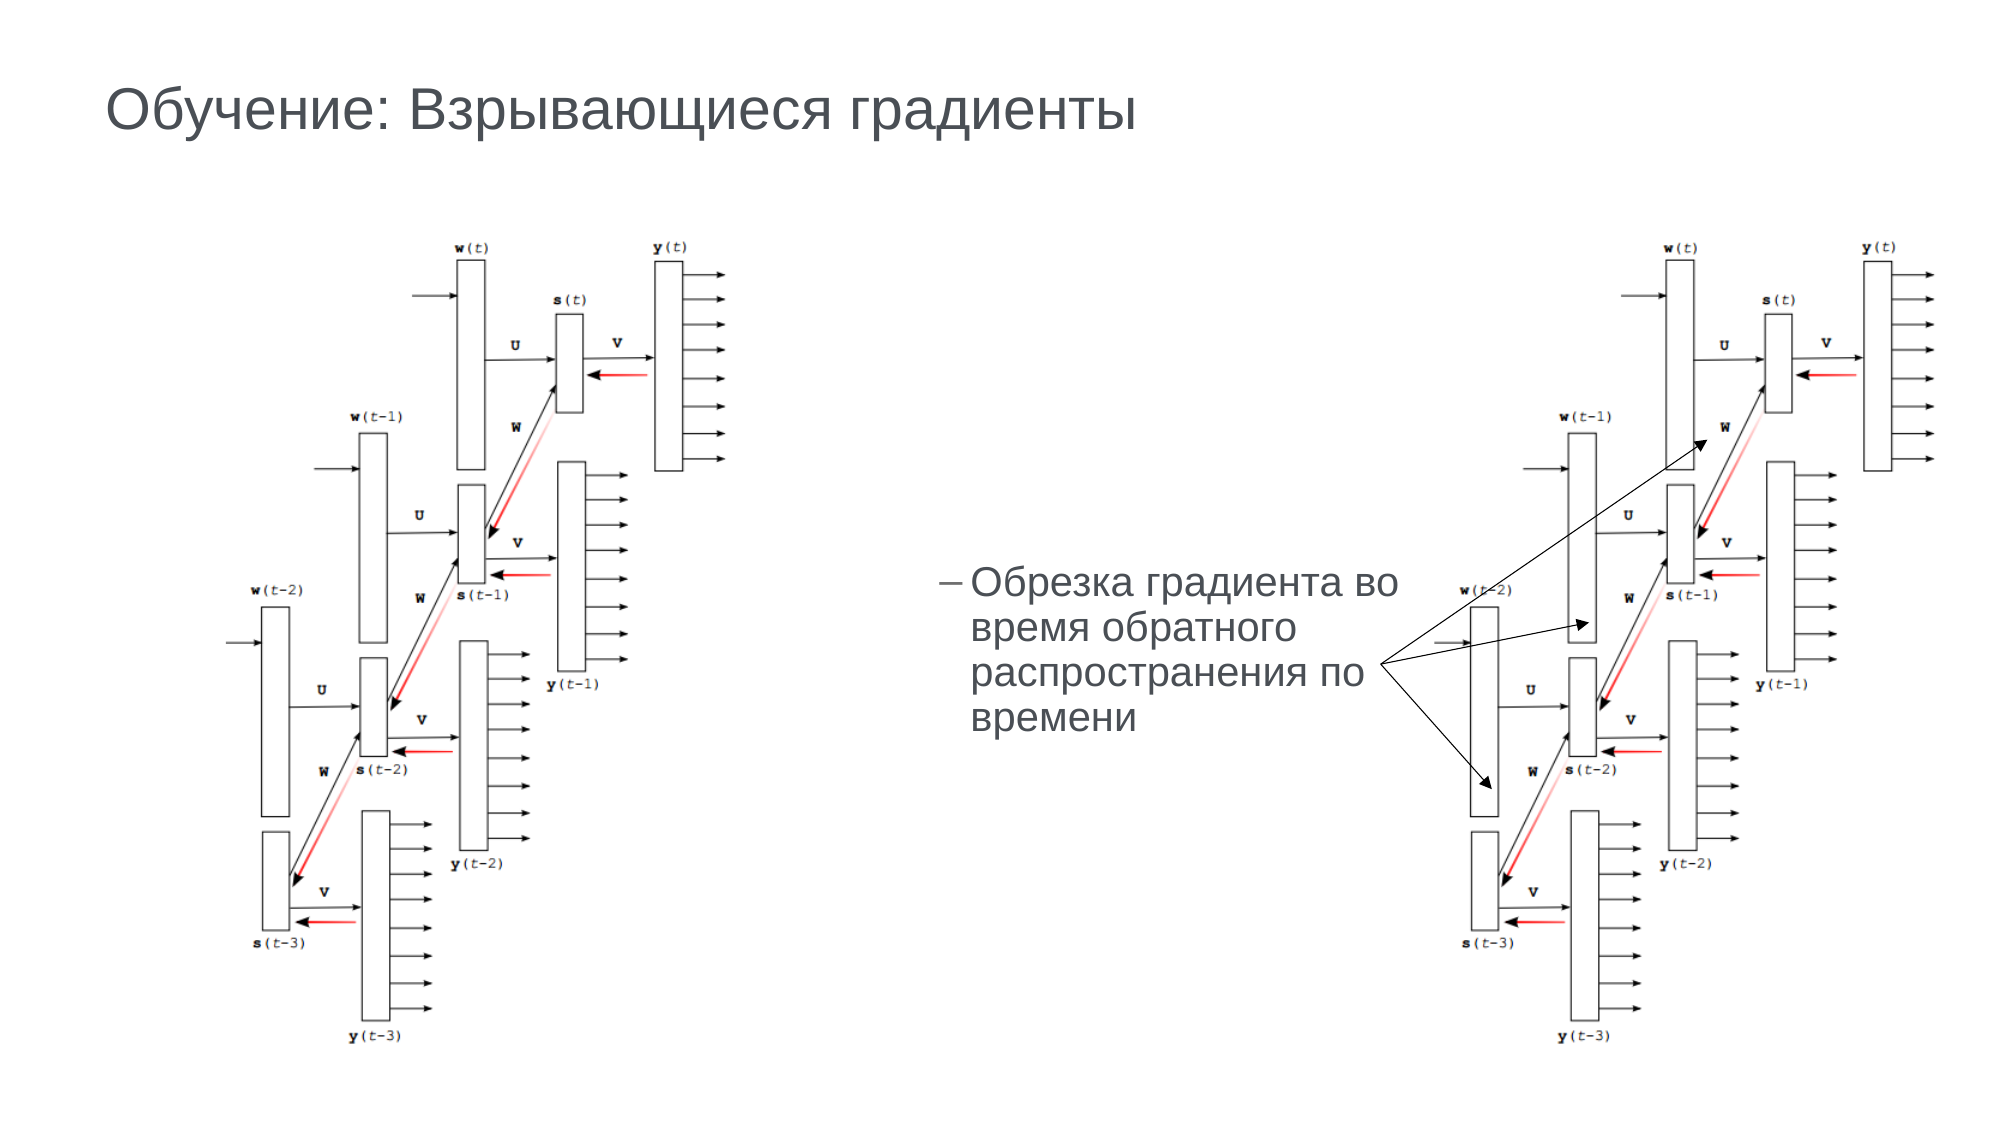

# Обучение: Взрывающиеся градиенты

Обрезка градиента во время обратного распространения по времени